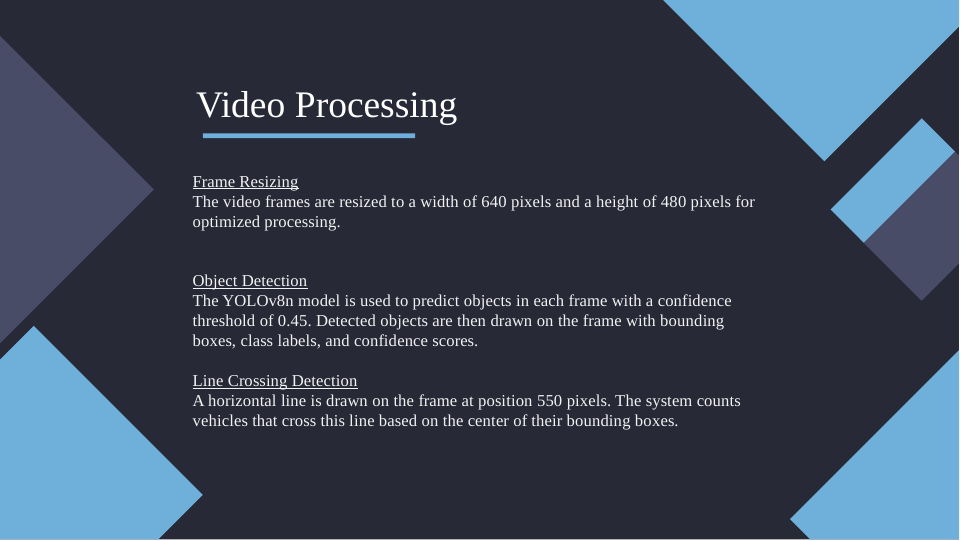

# Video Processing

Frame Resizing
The video frames are resized to a width of 640 pixels and a height of 480 pixels for optimized processing.

Object Detection
The YOLOv8n model is used to predict objects in each frame with a confidence threshold of 0.45. Detected objects are then drawn on the frame with bounding boxes, class labels, and confidence scores.

Line Crossing Detection
A horizontal line is drawn on the frame at position 550 pixels. The system counts vehicles that cross this line based on the center of their bounding boxes.